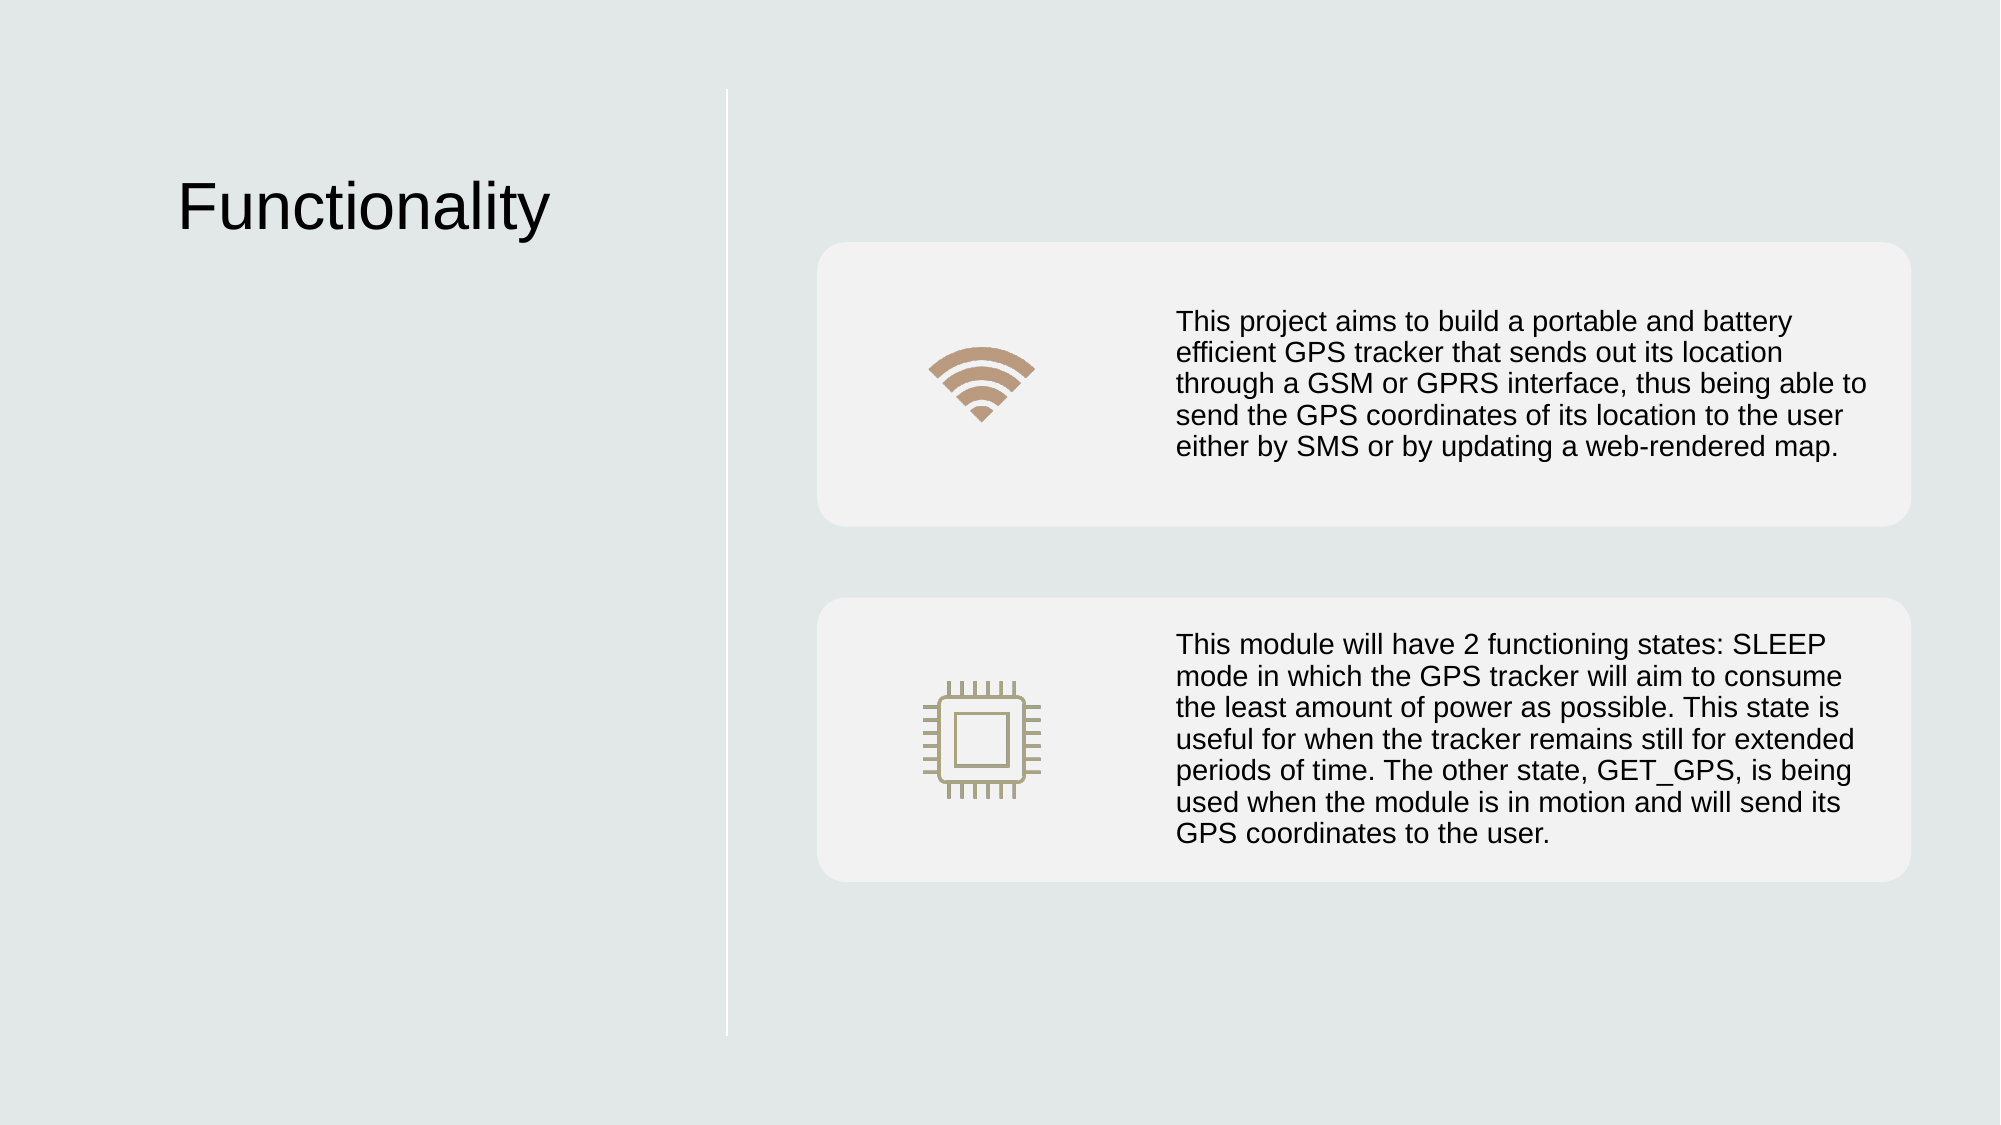

This project aims to build a portable and battery efficient GPS tracker that sends out its location through a GSM or GPRS interface, thus being able to send the GPS coordinates of its location to the user either by SMS or by updating a web-rendered map.
This module will have 2 functioning states: SLEEP mode in which the GPS tracker will aim to consume the least amount of power as possible. This state is useful for when the tracker remains still for extended periods of time. The other state, GET_GPS, is being used when the module is in motion and will send its GPS coordinates to the user.
# Functionality